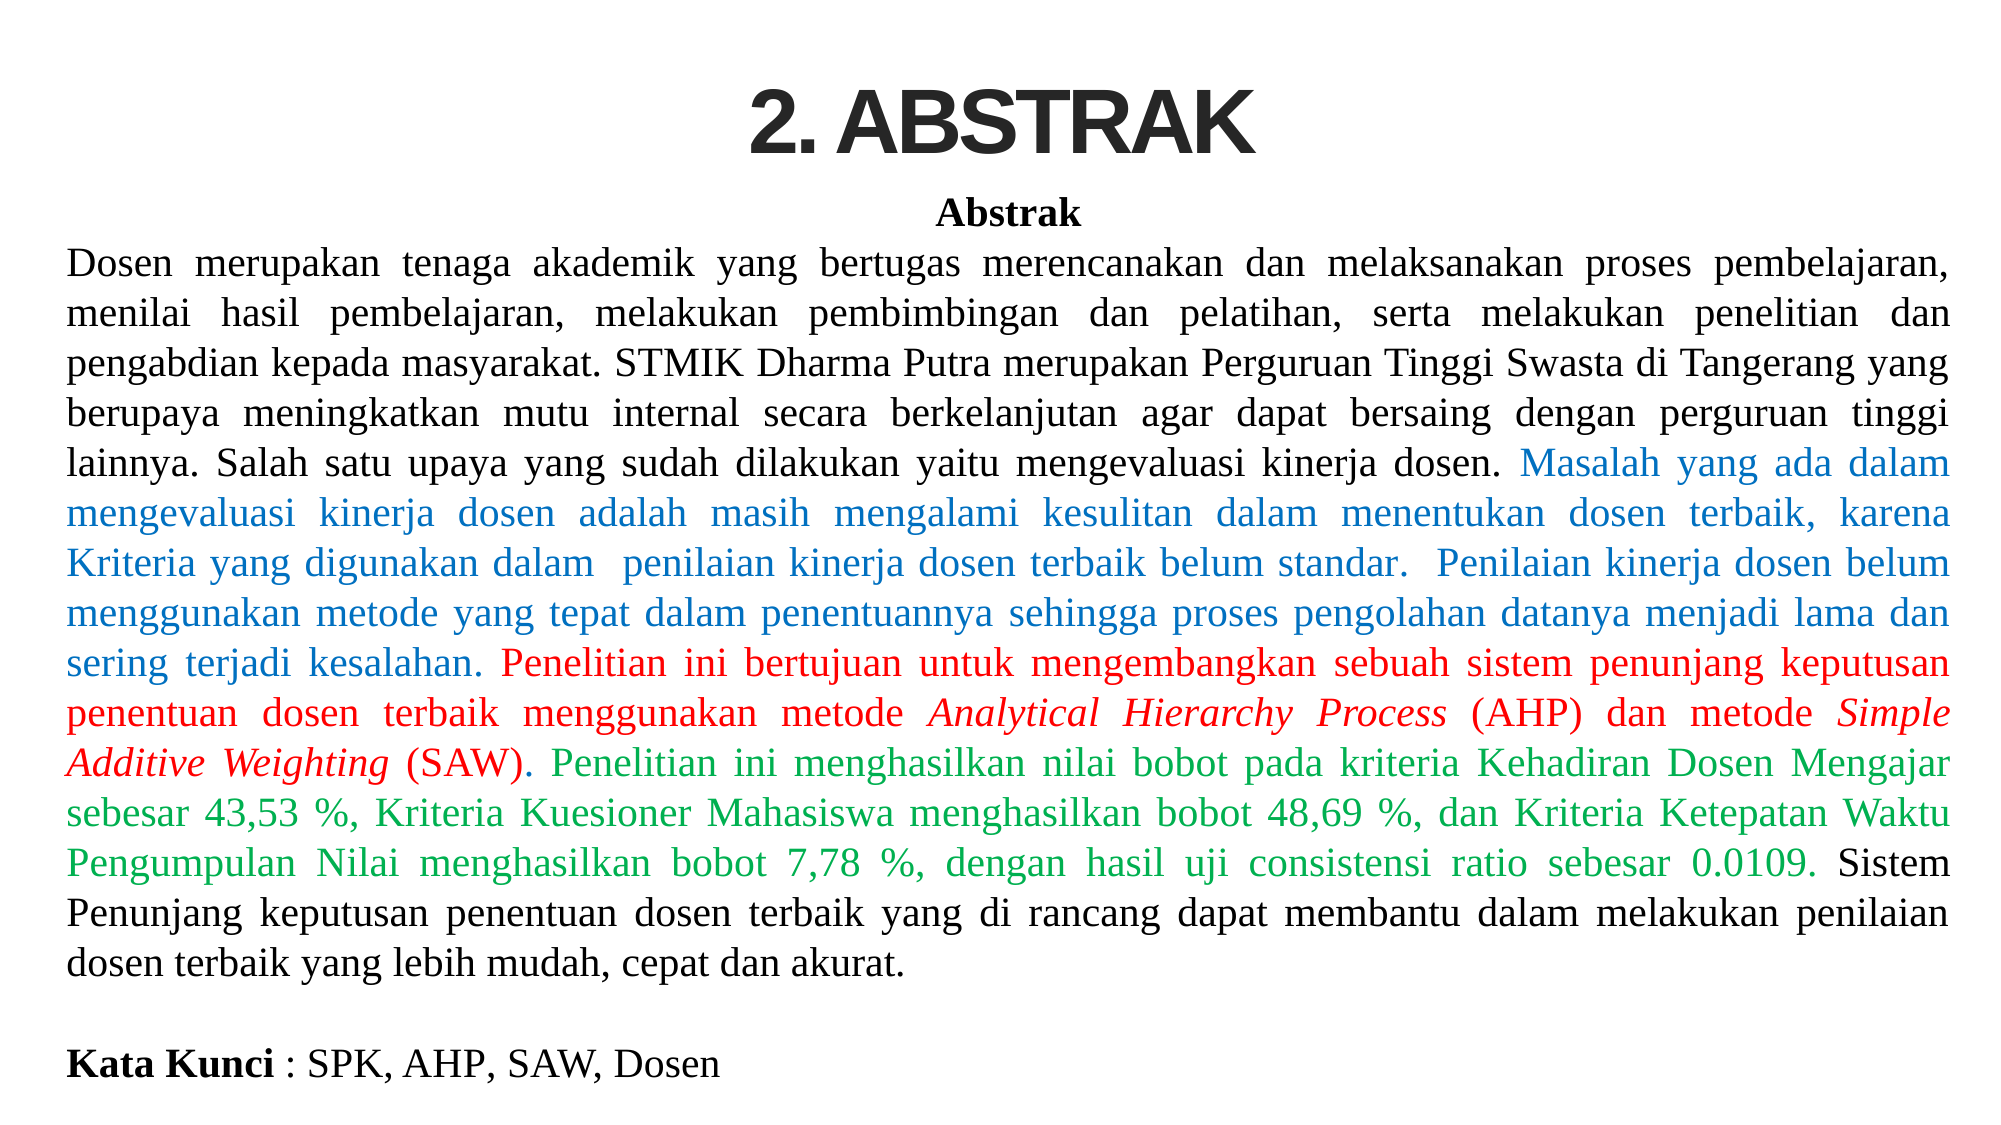

2. ABSTRAK
Abstrak
Dosen merupakan tenaga akademik yang bertugas merencanakan dan melaksanakan proses pembelajaran, menilai hasil pembelajaran, melakukan pembimbingan dan pelatihan, serta melakukan penelitian dan pengabdian kepada masyarakat. STMIK Dharma Putra merupakan Perguruan Tinggi Swasta di Tangerang yang berupaya meningkatkan mutu internal secara berkelanjutan agar dapat bersaing dengan perguruan tinggi lainnya. Salah satu upaya yang sudah dilakukan yaitu mengevaluasi kinerja dosen. Masalah yang ada dalam mengevaluasi kinerja dosen adalah masih mengalami kesulitan dalam menentukan dosen terbaik, karena Kriteria yang digunakan dalam  penilaian kinerja dosen terbaik belum standar.  Penilaian kinerja dosen belum menggunakan metode yang tepat dalam penentuannya sehingga proses pengolahan datanya menjadi lama dan sering terjadi kesalahan. Penelitian ini bertujuan untuk mengembangkan sebuah sistem penunjang keputusan penentuan dosen terbaik menggunakan metode Analytical Hierarchy Process (AHP) dan metode Simple Additive Weighting (SAW). Penelitian ini menghasilkan nilai bobot pada kriteria Kehadiran Dosen Mengajar sebesar 43,53 %, Kriteria Kuesioner Mahasiswa menghasilkan bobot 48,69 %, dan Kriteria Ketepatan Waktu Pengumpulan Nilai menghasilkan bobot 7,78 %, dengan hasil uji consistensi ratio sebesar 0.0109. Sistem Penunjang keputusan penentuan dosen terbaik yang di rancang dapat membantu dalam melakukan penilaian dosen terbaik yang lebih mudah, cepat dan akurat.

Kata Kunci : SPK, AHP, SAW, Dosen